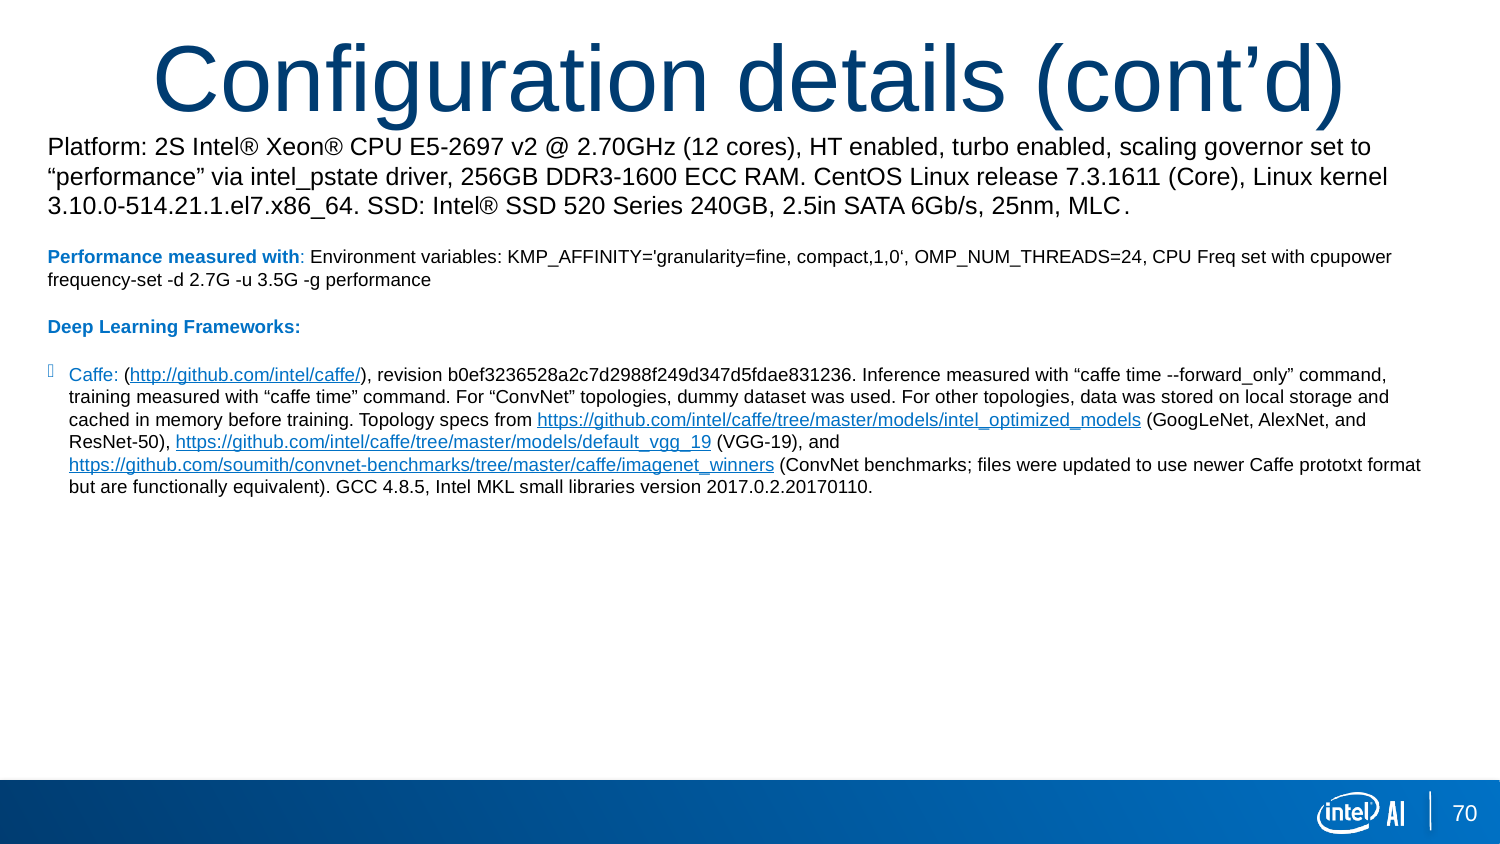

Configuration details (cont’d)
Platform: 2S Intel® Xeon® CPU E5-2697 v2 @ 2.70GHz (12 cores), HT enabled, turbo enabled, scaling governor set to “performance” via intel_pstate driver, 256GB DDR3-1600 ECC RAM. CentOS Linux release 7.3.1611 (Core), Linux kernel 3.10.0-514.21.1.el7.x86_64. SSD: Intel® SSD 520 Series 240GB, 2.5in SATA 6Gb/s, 25nm, MLC.
Performance measured with: Environment variables: KMP_AFFINITY='granularity=fine, compact,1,0‘, OMP_NUM_THREADS=24, CPU Freq set with cpupower frequency-set -d 2.7G -u 3.5G -g performance
Deep Learning Frameworks:
Caffe: (http://github.com/intel/caffe/), revision b0ef3236528a2c7d2988f249d347d5fdae831236. Inference measured with “caffe time --forward_only” command, training measured with “caffe time” command. For “ConvNet” topologies, dummy dataset was used. For other topologies, data was stored on local storage and cached in memory before training. Topology specs from https://github.com/intel/caffe/tree/master/models/intel_optimized_models (GoogLeNet, AlexNet, and ResNet-50), https://github.com/intel/caffe/tree/master/models/default_vgg_19 (VGG-19), and https://github.com/soumith/convnet-benchmarks/tree/master/caffe/imagenet_winners (ConvNet benchmarks; files were updated to use newer Caffe prototxt format but are functionally equivalent). GCC 4.8.5, Intel MKL small libraries version 2017.0.2.20170110.